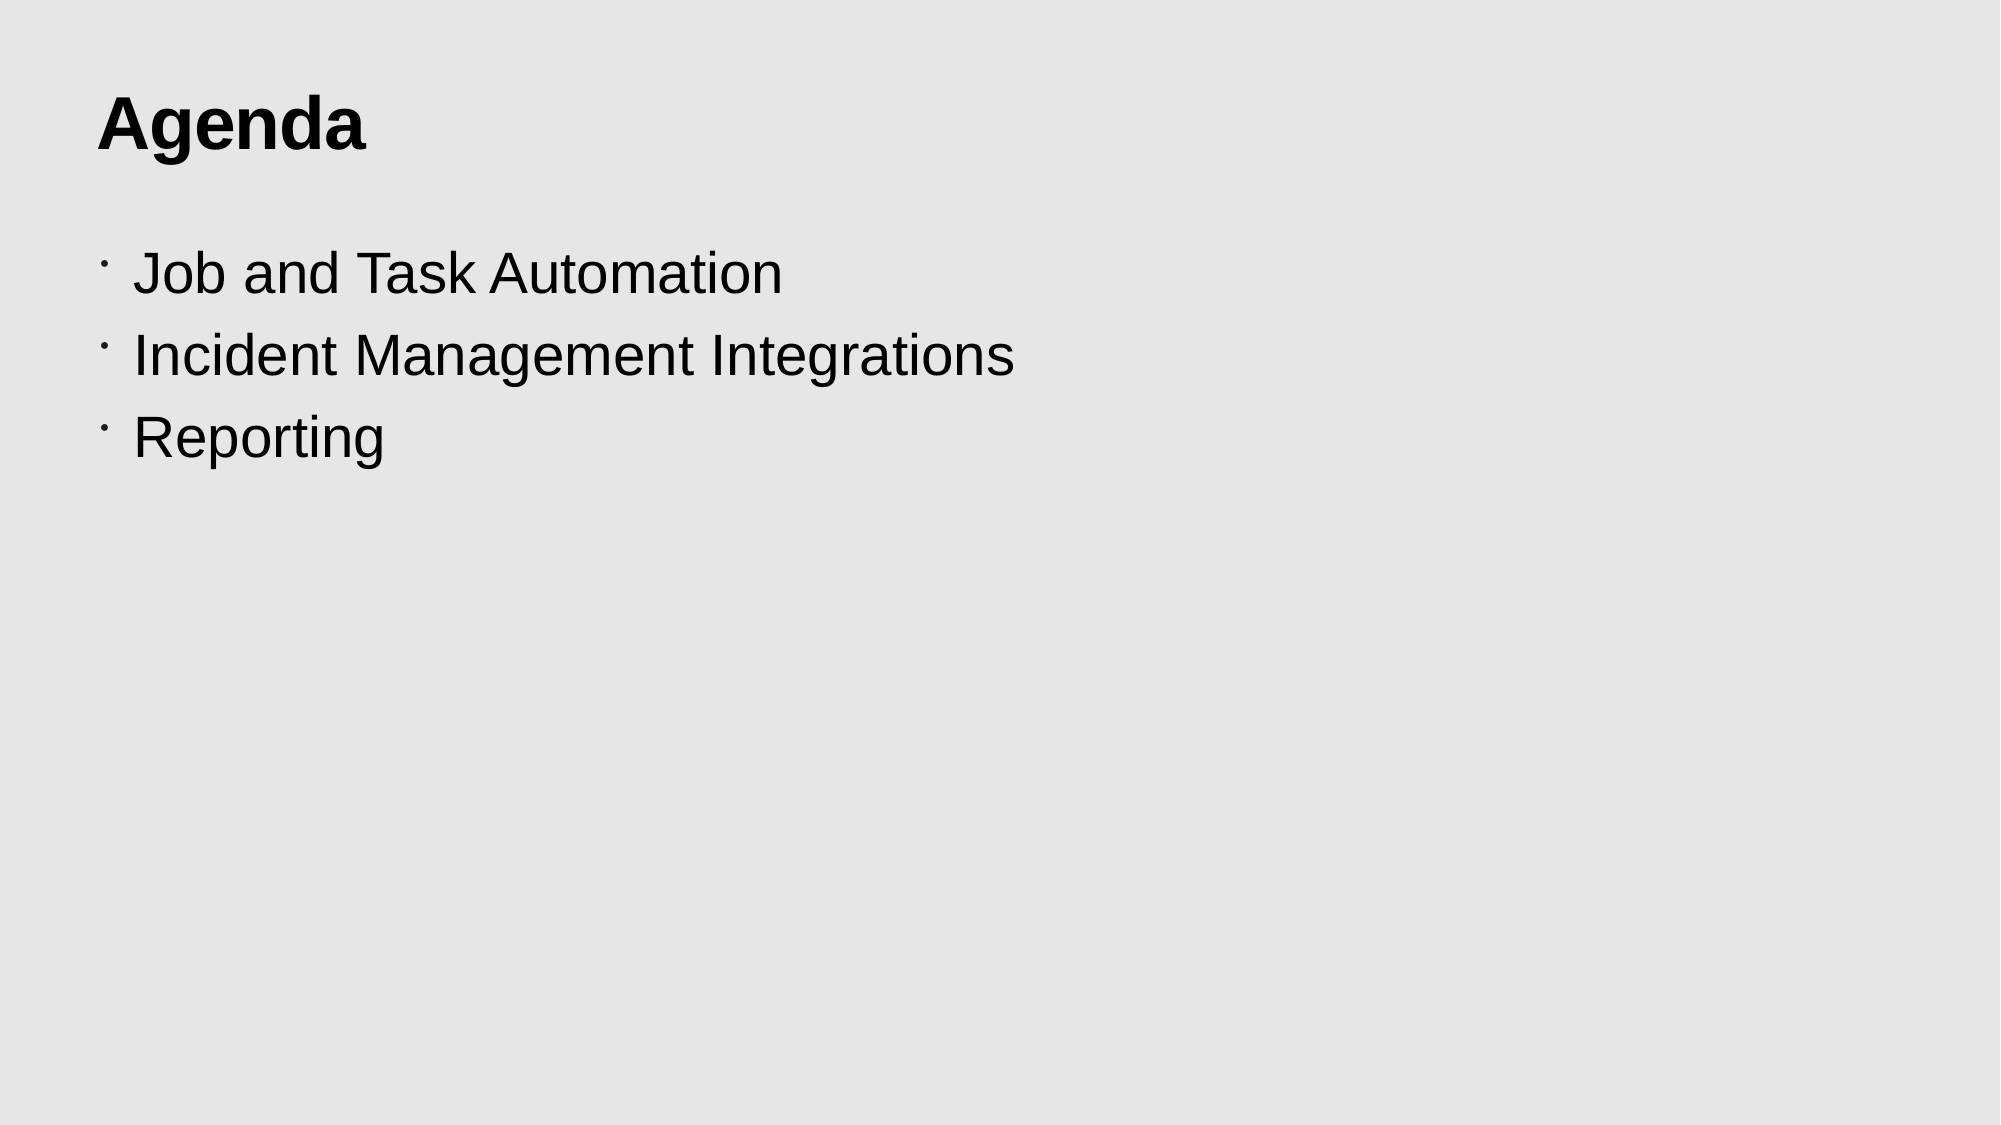

# Agenda
Job and Task Automation
Incident Management Integrations
Reporting